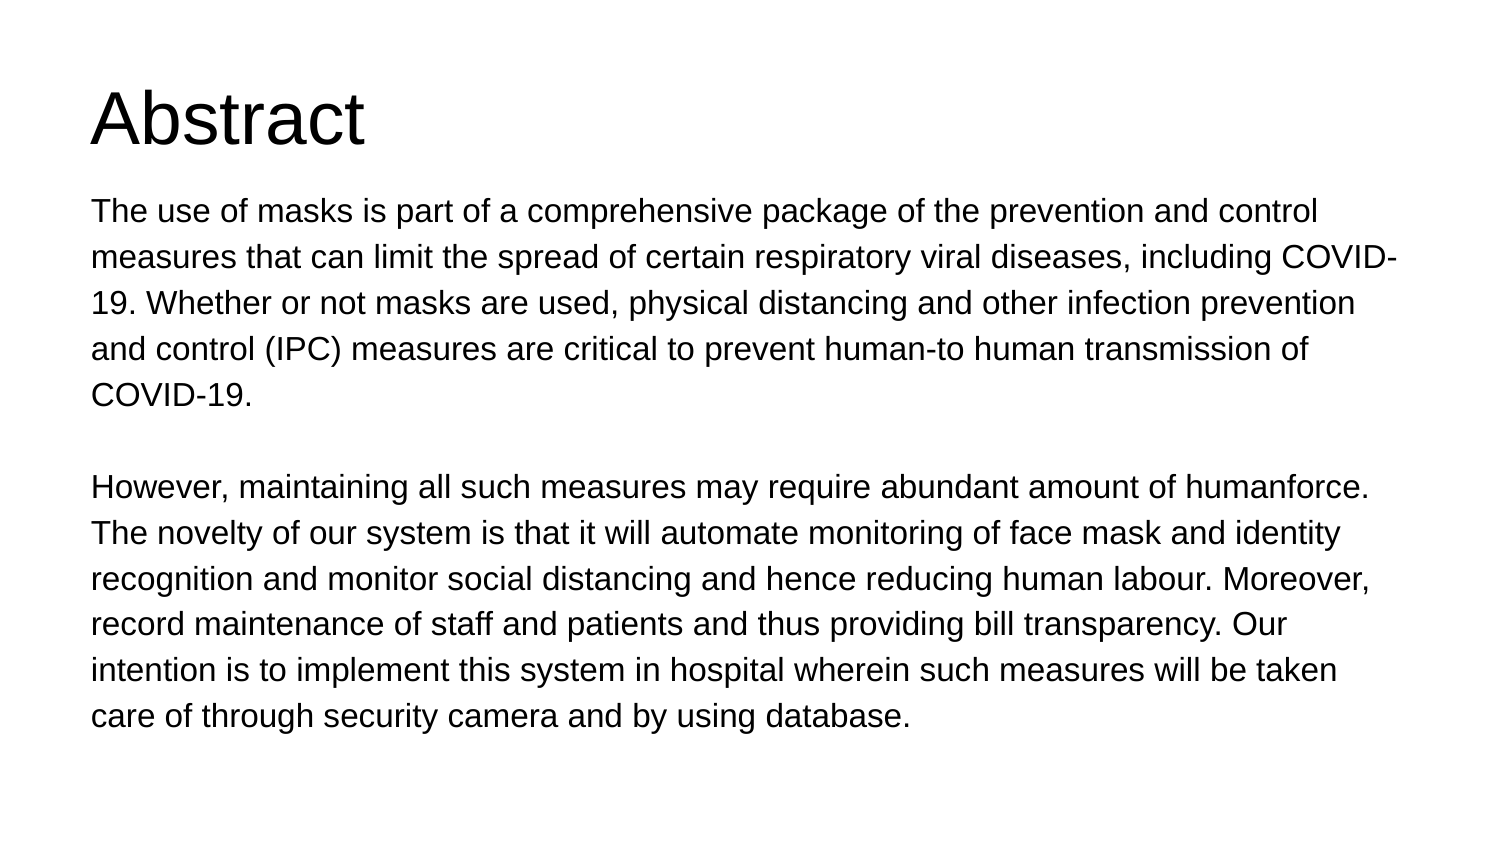

Abstract
The use of masks is part of a comprehensive package of the prevention and control measures that can limit the spread of certain respiratory viral diseases, including COVID-19. Whether or not masks are used, physical distancing and other infection prevention and control (IPC) measures are critical to prevent human-to human transmission of COVID-19.

However, maintaining all such measures may require abundant amount of humanforce. The novelty of our system is that it will automate monitoring of face mask and identity recognition and monitor social distancing and hence reducing human labour. Moreover, record maintenance of staff and patients and thus providing bill transparency. Our intention is to implement this system in hospital wherein such measures will be taken care of through security camera and by using database.